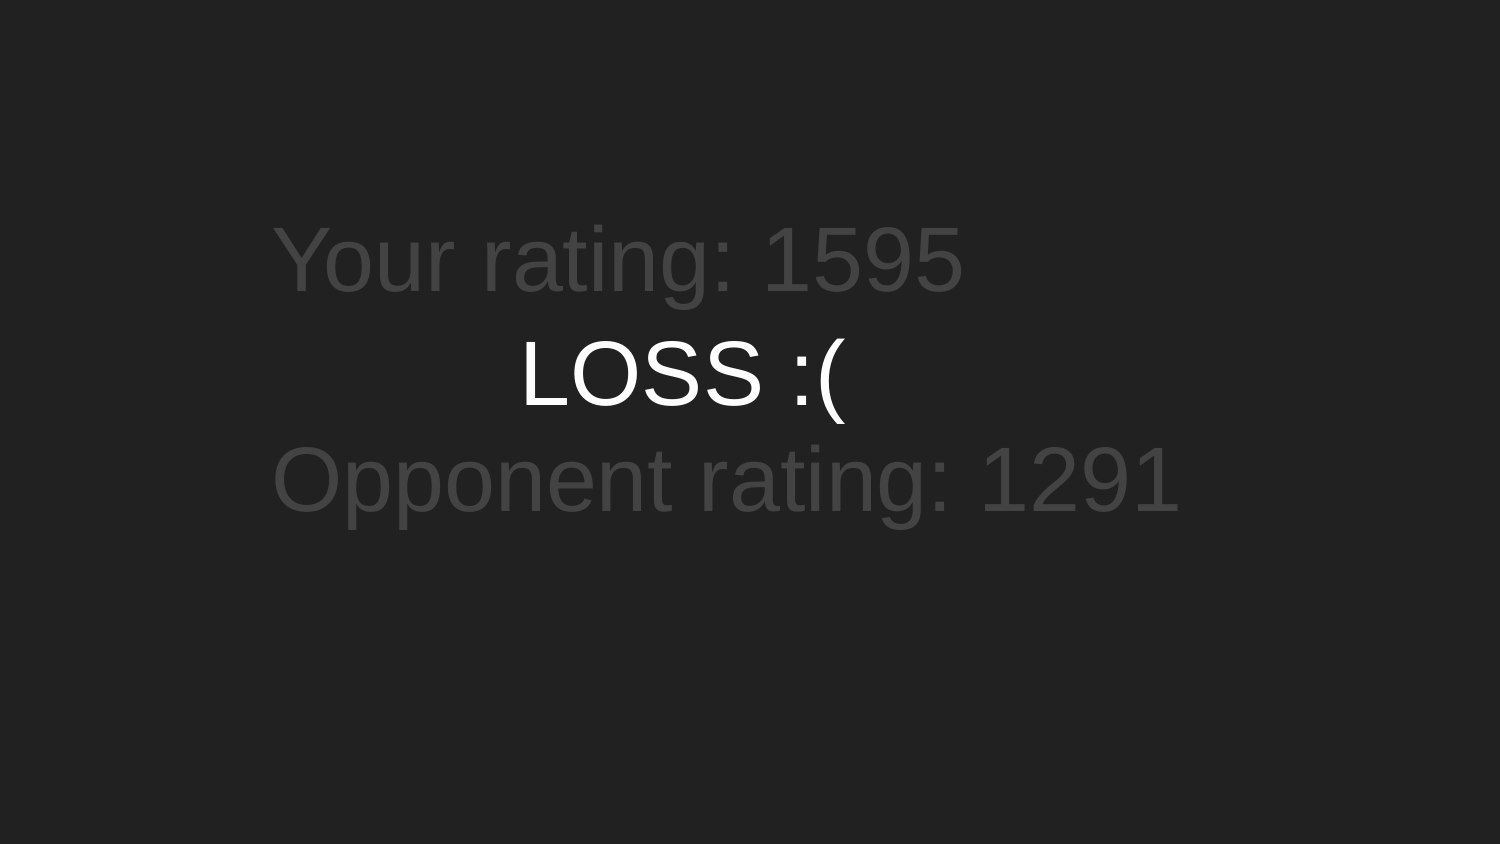

Your rating: 1595

Opponent rating: 1291
LOSS :(